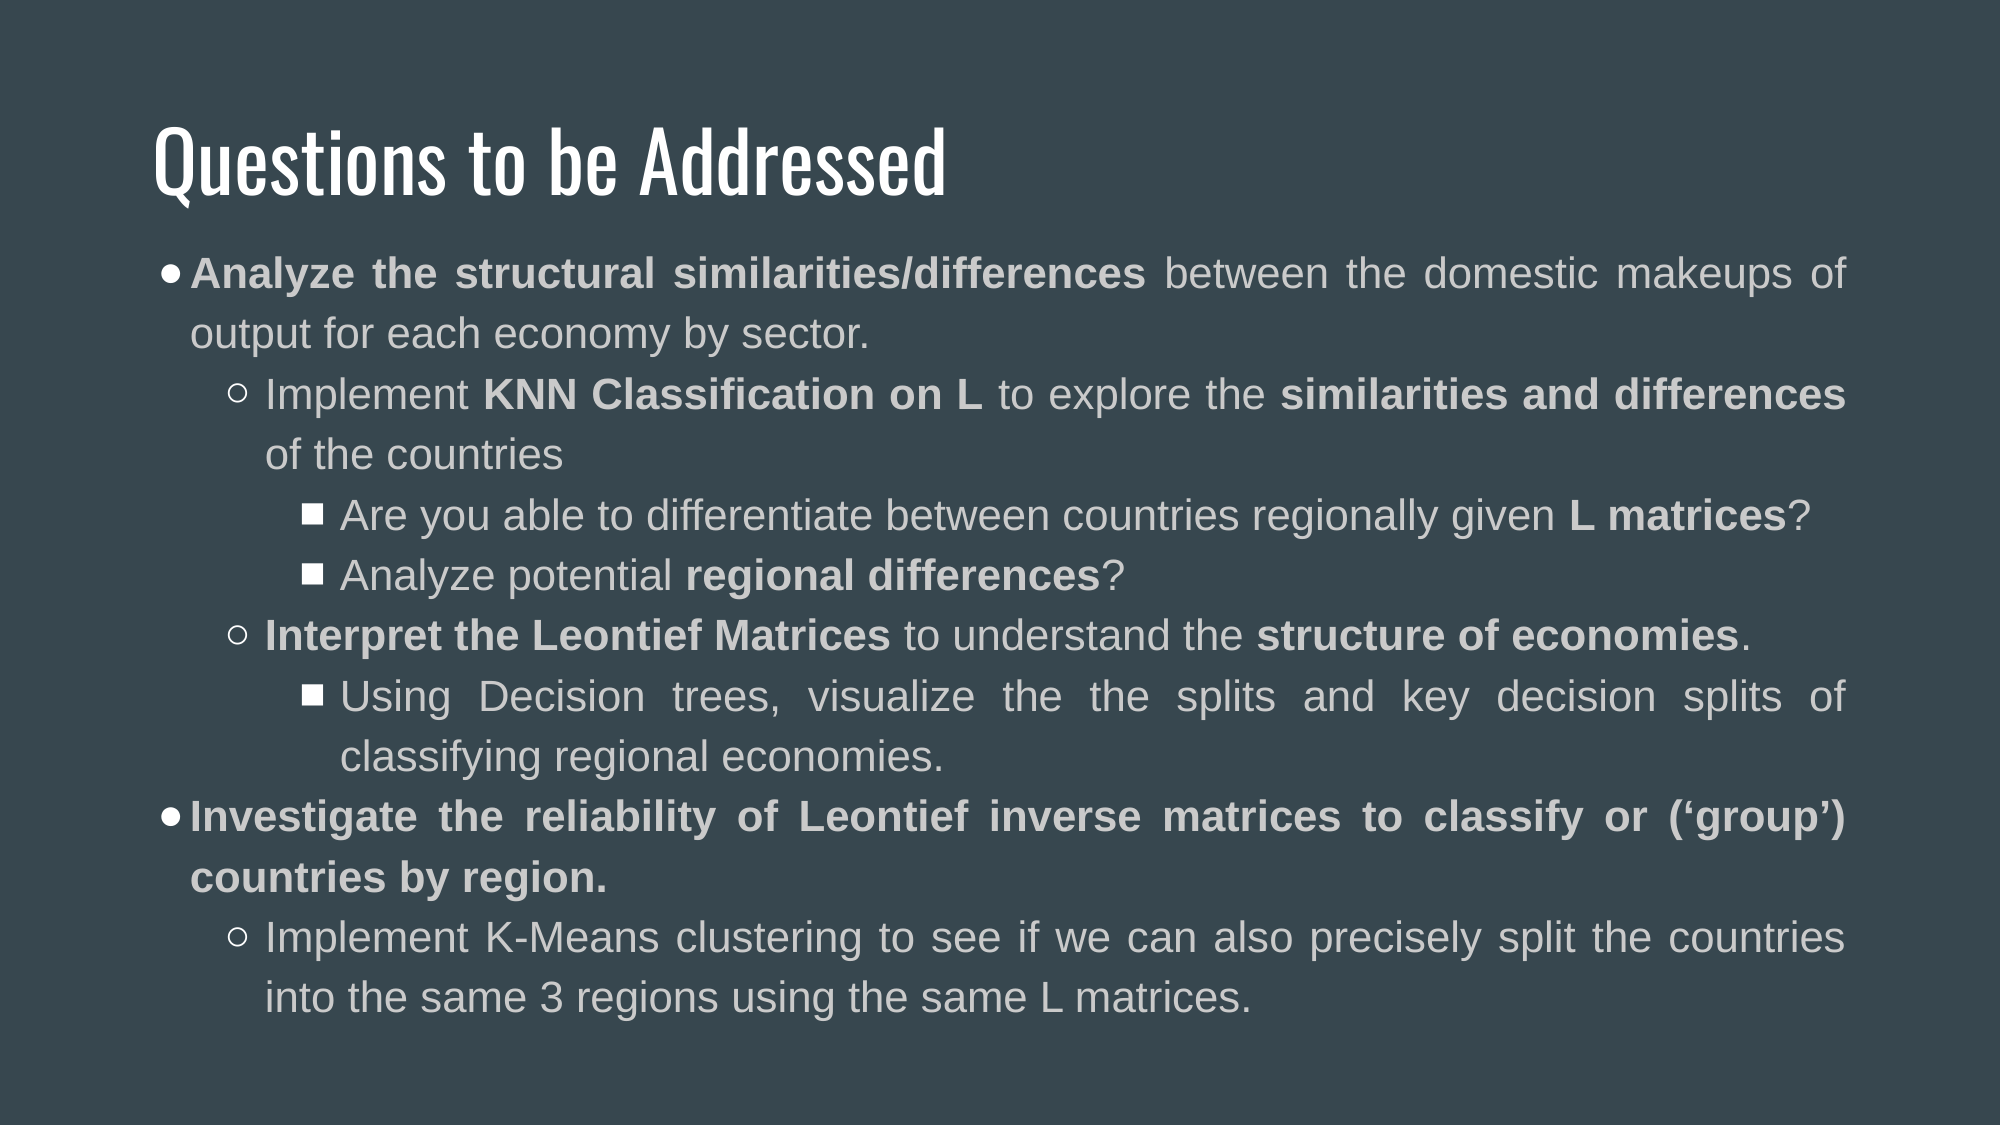

# Questions to be Addressed
Analyze the structural similarities/differences between the domestic makeups of output for each economy by sector.
Implement KNN Classification on L to explore the similarities and differences of the countries
Are you able to differentiate between countries regionally given L matrices?
Analyze potential regional differences?
Interpret the Leontief Matrices to understand the structure of economies.
Using Decision trees, visualize the the splits and key decision splits of classifying regional economies.
Investigate the reliability of Leontief inverse matrices to classify or (‘group’) countries by region.
Implement K-Means clustering to see if we can also precisely split the countries into the same 3 regions using the same L matrices.